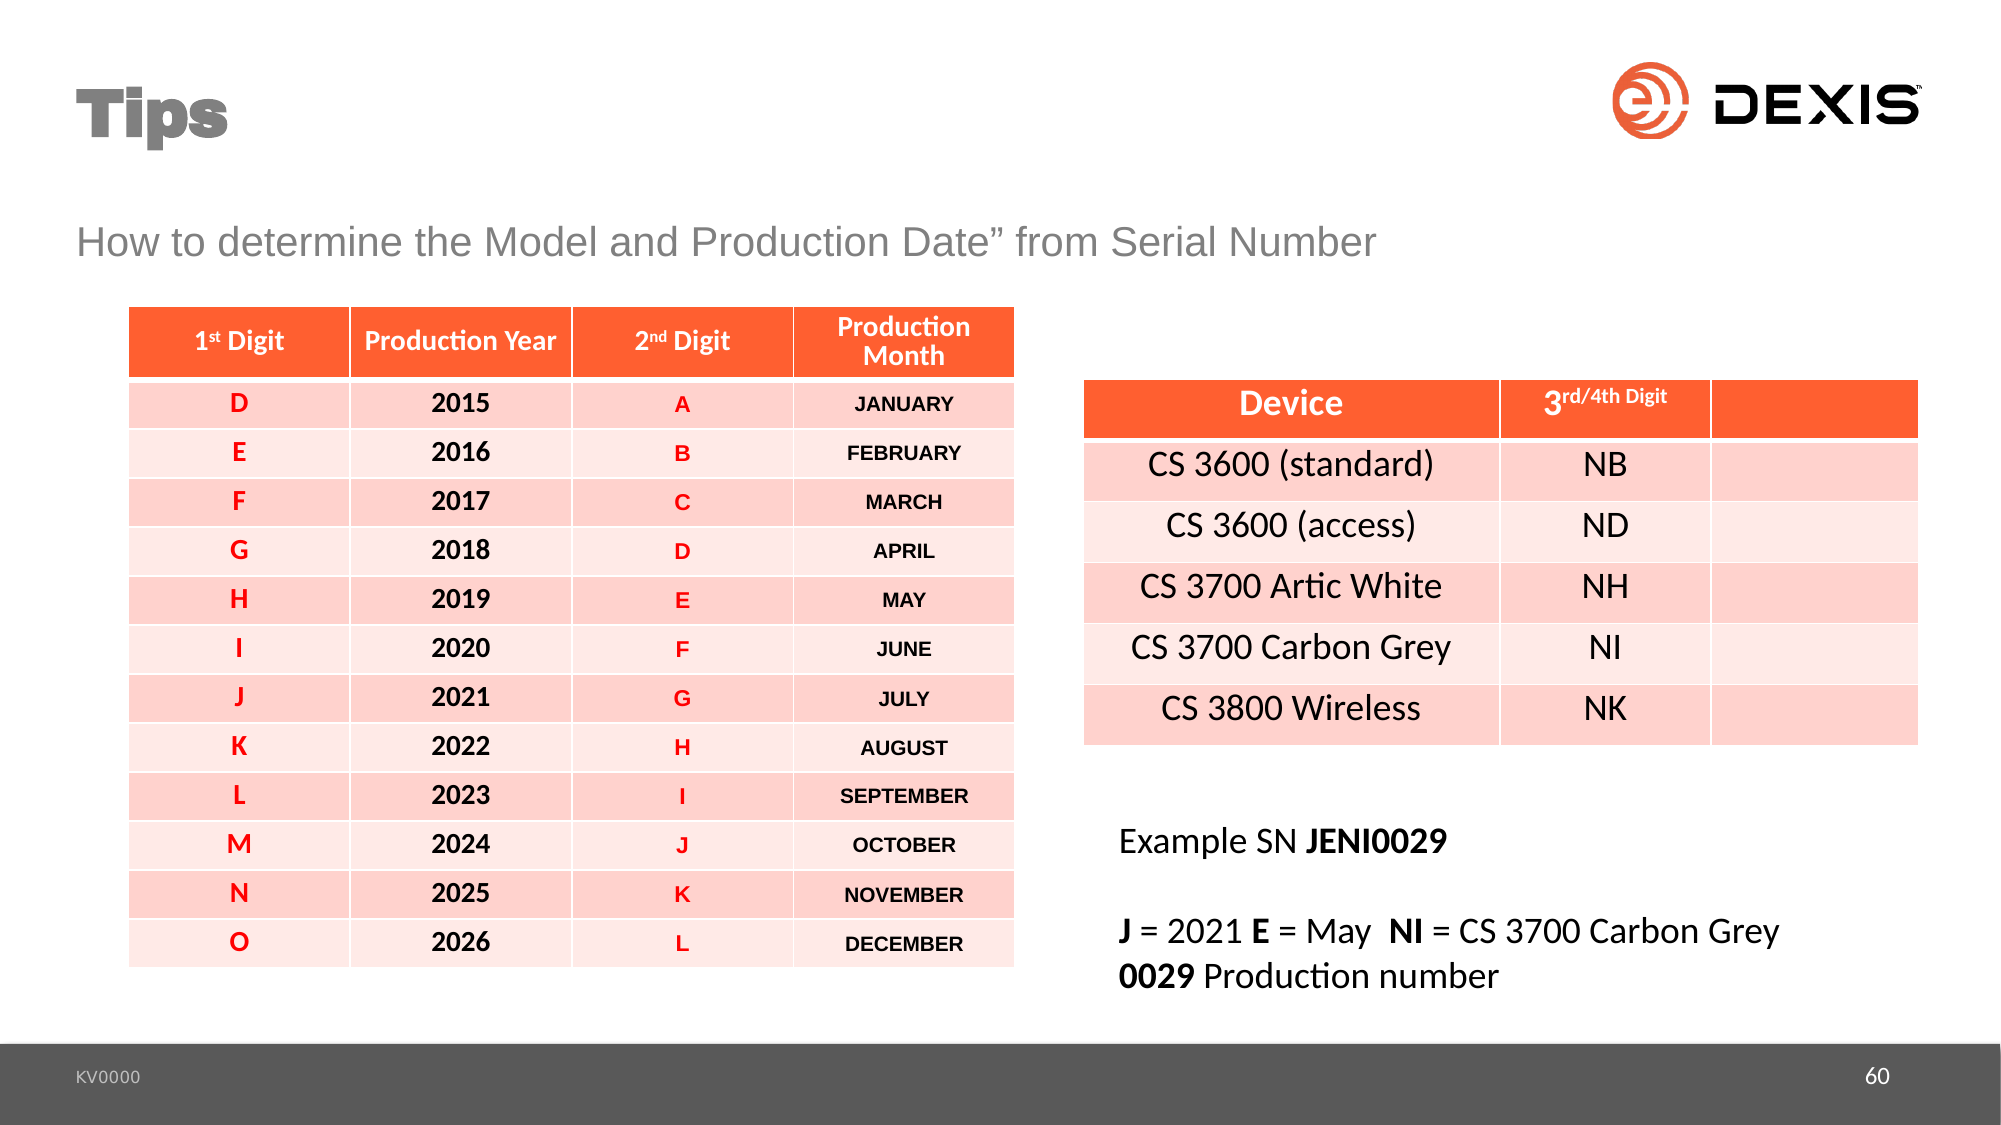

# Tips
How to determine the Model and Production Date” from Serial Number

| 1st Digit | Production Year | 2nd Digit | Production Month |
| --- | --- | --- | --- |
| D | 2015 | A | JANUARY |
| E | 2016 | B | FEBRUARY |
| F | 2017 | C | MARCH |
| G | 2018 | D | APRIL |
| H | 2019 | E | MAY |
| I | 2020 | F | JUNE |
| J | 2021 | G | JULY |
| K | 2022 | H | AUGUST |
| L | 2023 | I | SEPTEMBER |
| M | 2024 | J | OCTOBER |
| N | 2025 | K | NOVEMBER |
| O | 2026 | L | DECEMBER |
| Device | 3rd/4th Digit |  |
| --- | --- | --- |
| CS 3600 (standard) | NB |  |
| CS 3600 (access) | ND |  |
| CS 3700 Artic White | NH |  |
| CS 3700 Carbon Grey | NI |  |
| CS 3800 Wireless | NK |  |
Example SN JENI0029

J = 2021 E = May  NI = CS 3700 Carbon Grey
0029 Production number
60
KV0000